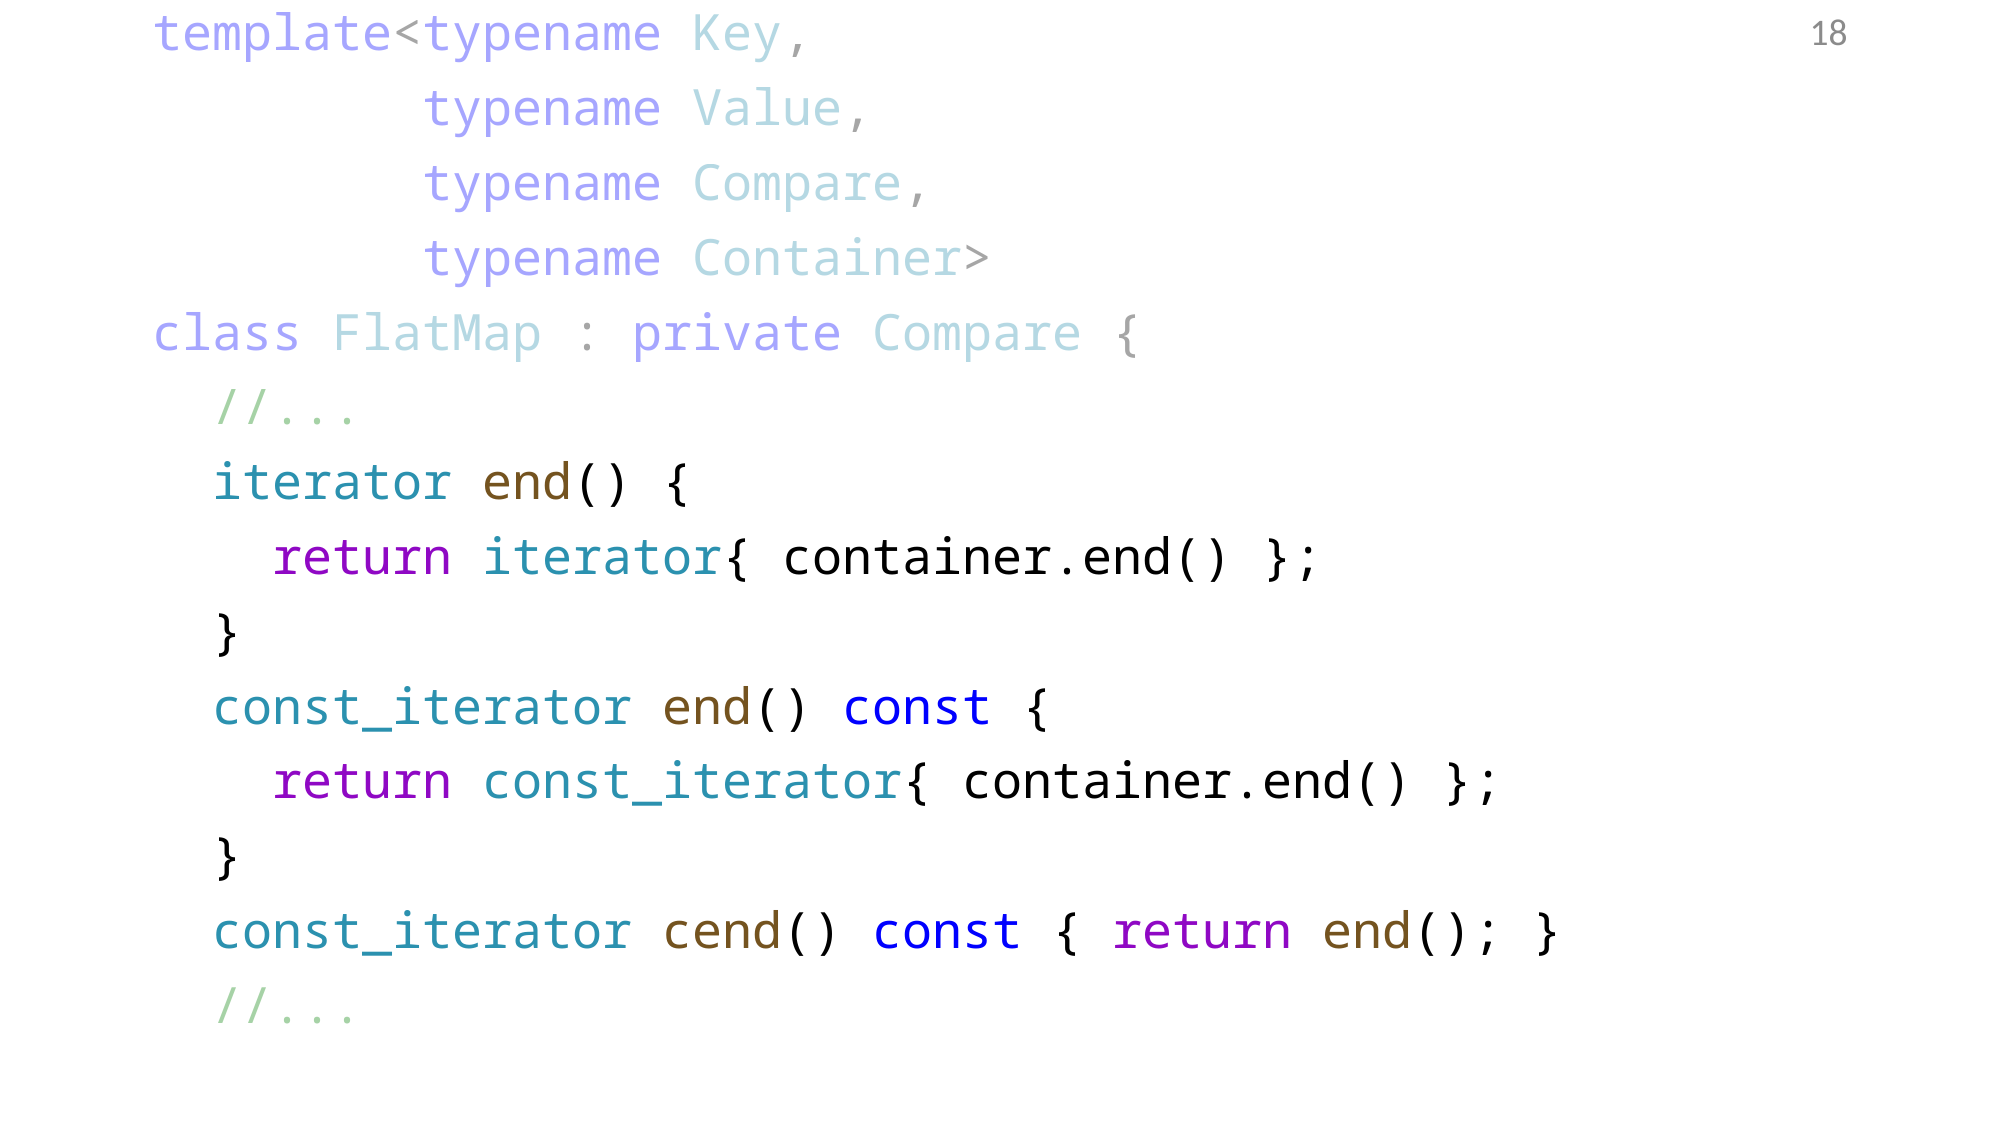

template<typename Key,
         typename Value,
         typename Compare,
         typename Container>
class FlatMap : private Compare {
  //...
  iterator end() {
    return iterator{ container.end() };
  }
  const_iterator end() const {
    return const_iterator{ container.end() };
  }
  const_iterator cend() const { return end(); }
  //...
18